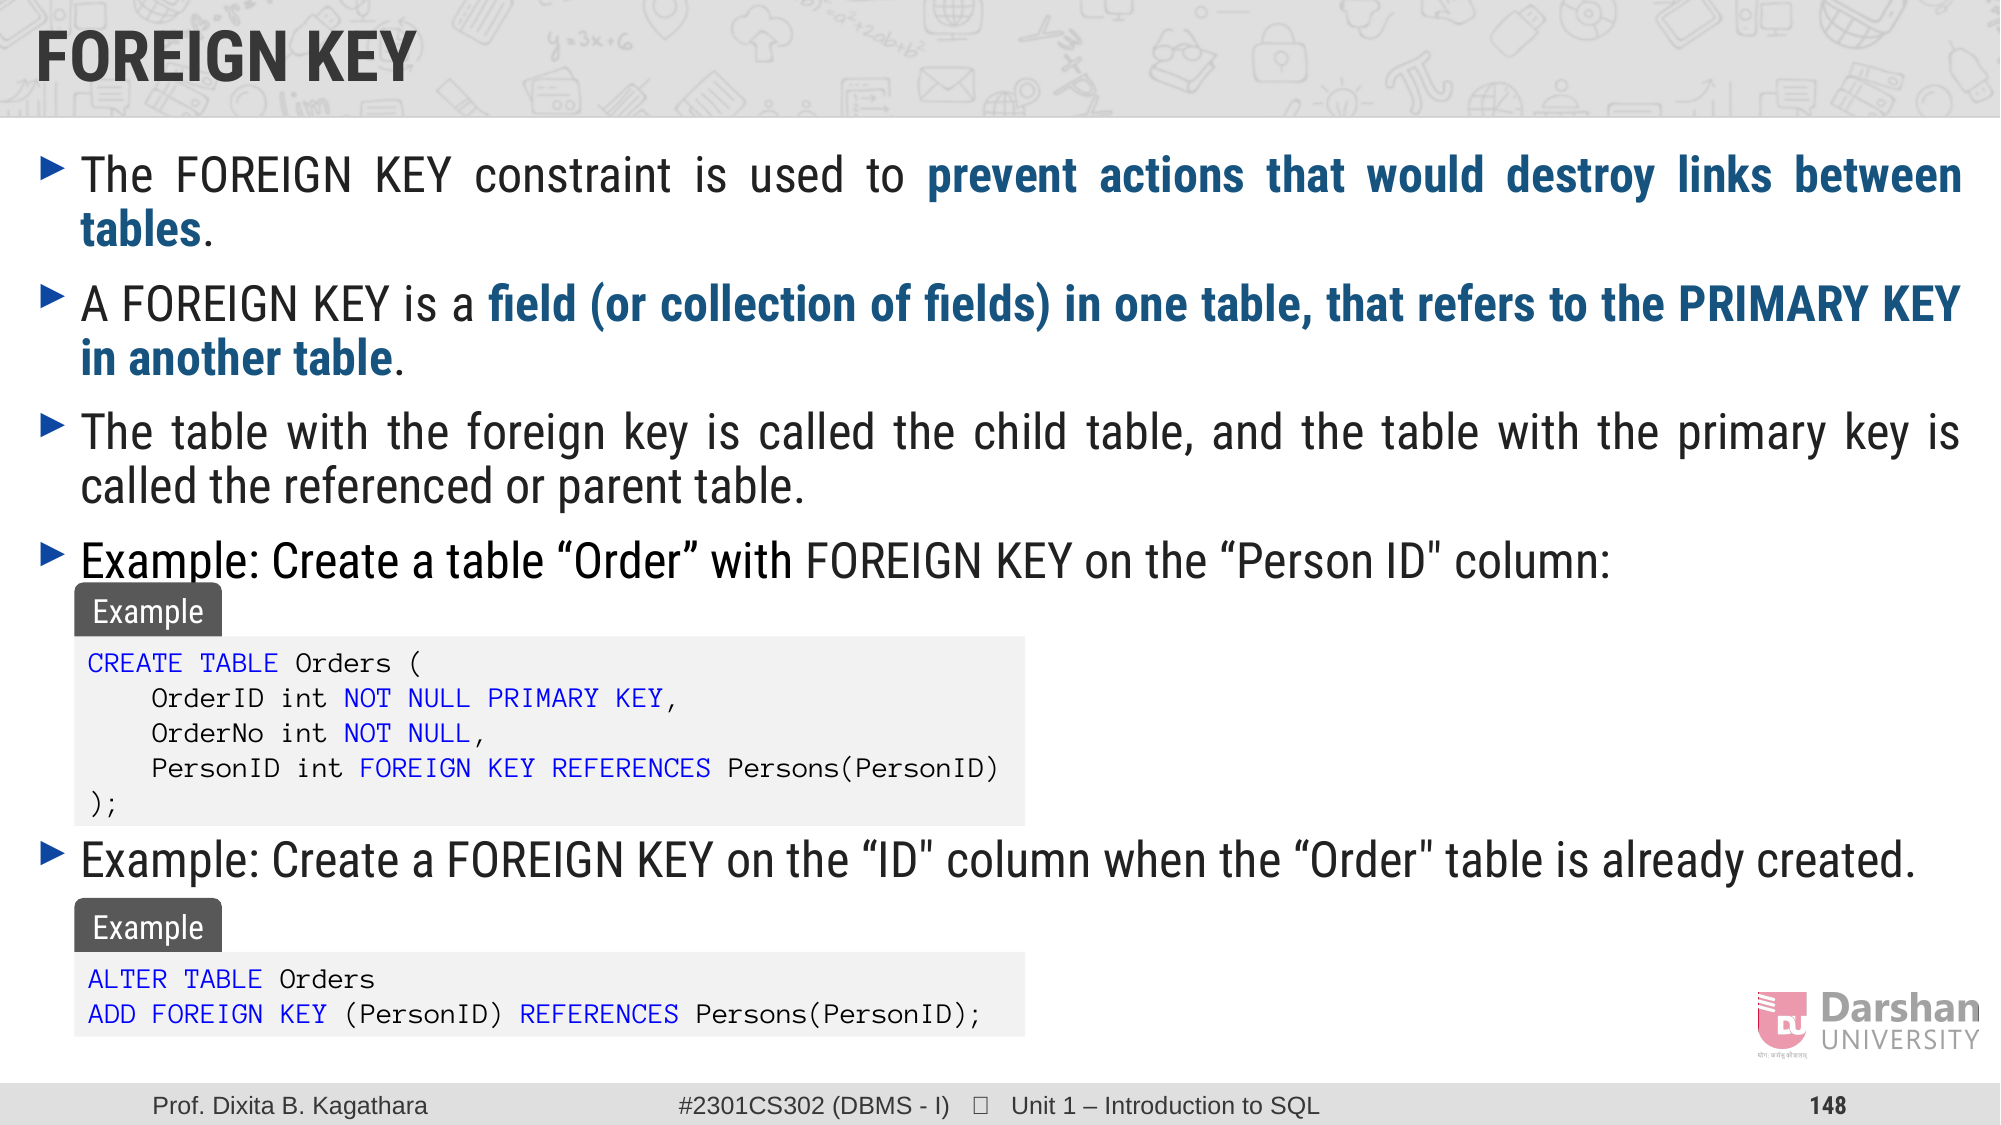

# FOREIGN KEY
The FOREIGN KEY constraint is used to prevent actions that would destroy links between tables.
A FOREIGN KEY is a field (or collection of fields) in one table, that refers to the PRIMARY KEY in another table.
The table with the foreign key is called the child table, and the table with the primary key is called the referenced or parent table.
Example: Create a table “Order” with FOREIGN KEY on the “Person ID" column:

Example: Create a FOREIGN KEY on the “ID" column when the “Order" table is already created.
Example
CREATE TABLE Orders (
    OrderID int NOT NULL PRIMARY KEY,
    OrderNo int NOT NULL,
    PersonID int FOREIGN KEY REFERENCES Persons(PersonID) );
Example
ALTER TABLE Orders
ADD FOREIGN KEY (PersonID) REFERENCES Persons(PersonID);